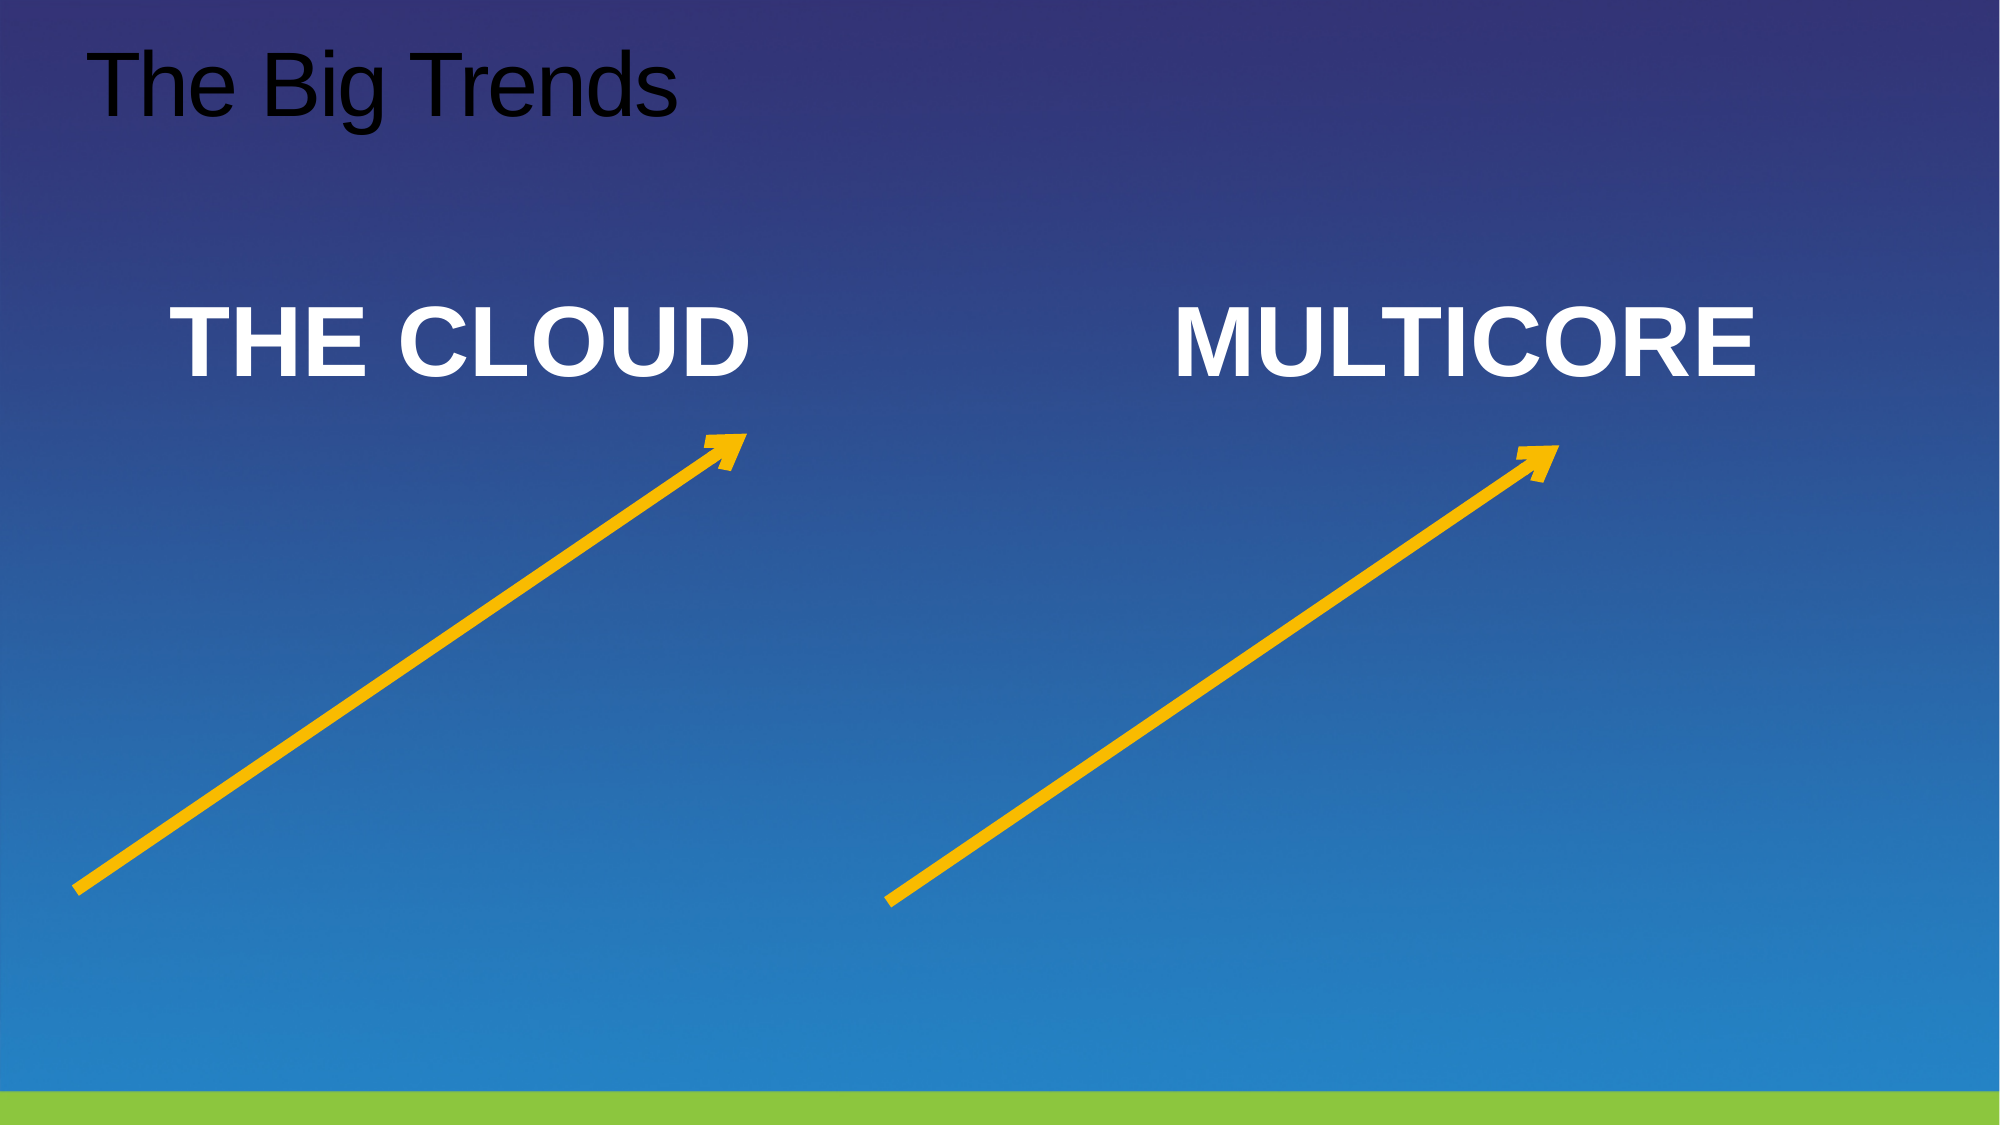

# The Big Trends

THE CLOUD
MULTICORE